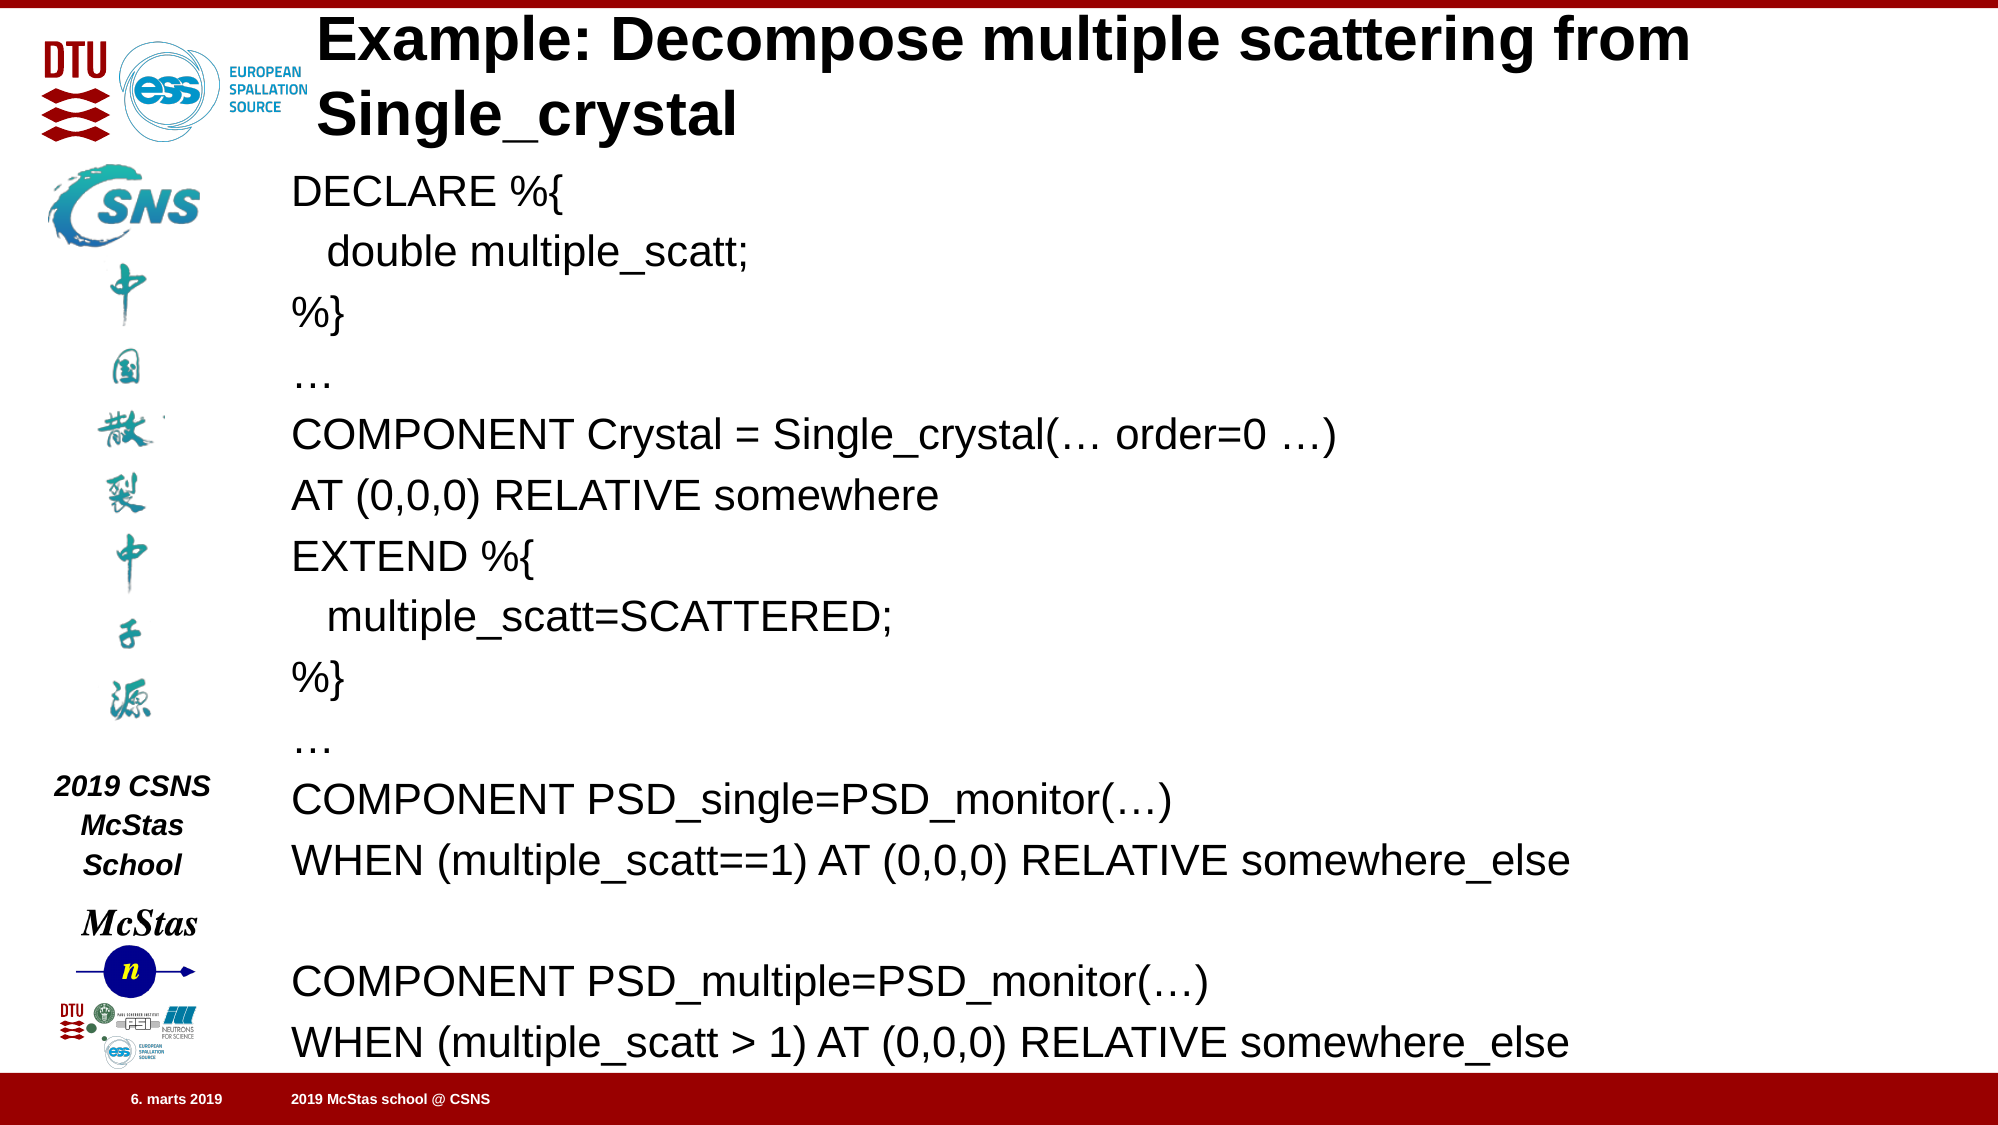

# Example: Decompose multiple scattering from Single_crystal
DECLARE %{
double multiple_scatt;
%}
…
COMPONENT Crystal = Single_crystal(… order=0 …)
AT (0,0,0) RELATIVE somewhere
EXTEND %{
multiple_scatt=SCATTERED;
%}
…
COMPONENT PSD_single=PSD_monitor(…)
WHEN (multiple_scatt==1) AT (0,0,0) RELATIVE somewhere_else

COMPONENT PSD_multiple=PSD_monitor(…)
WHEN (multiple_scatt > 1) AT (0,0,0) RELATIVE somewhere_else
14